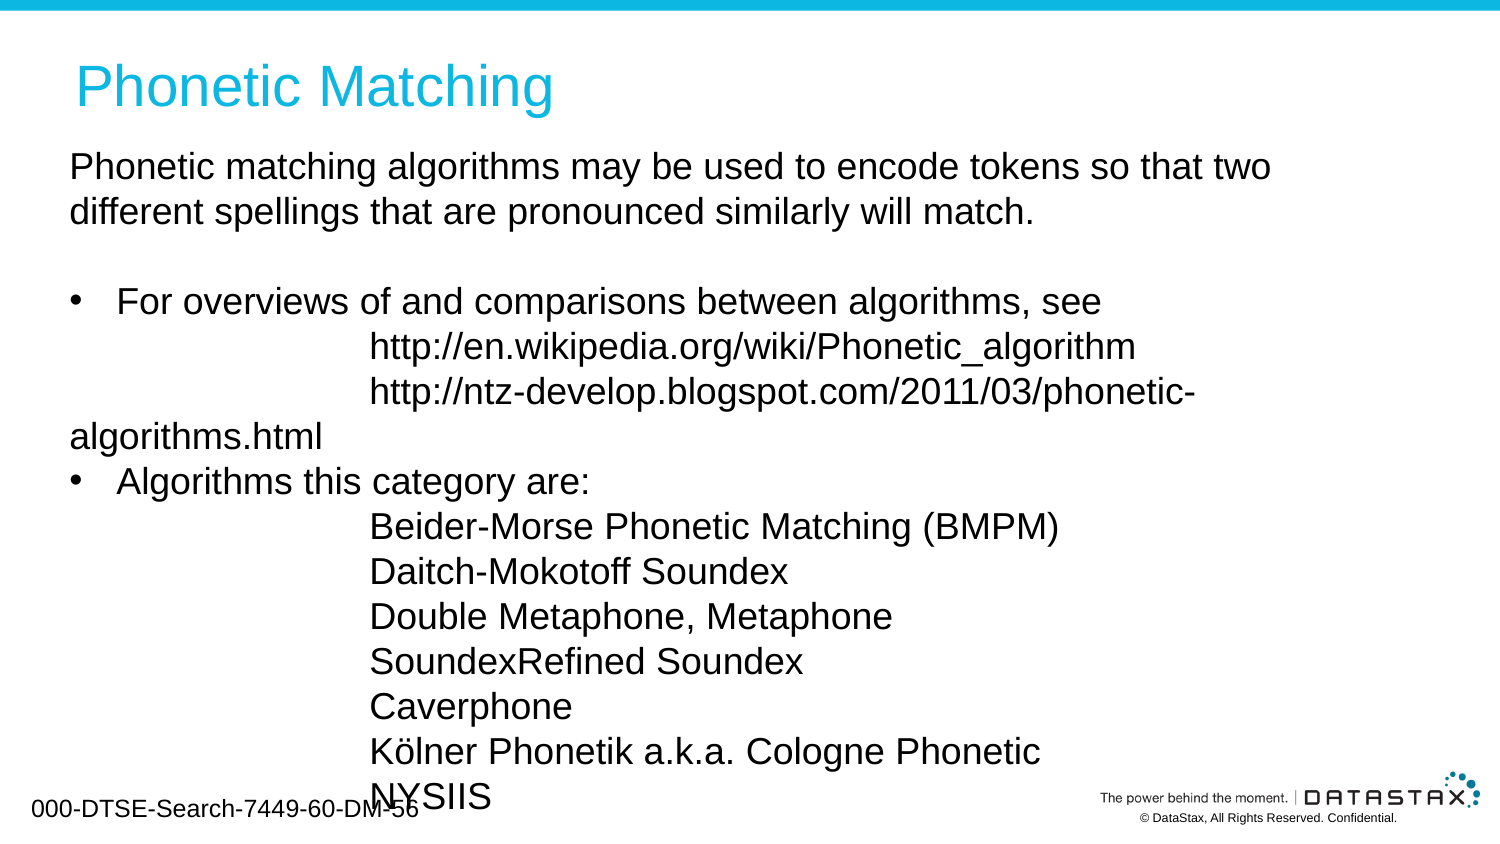

# Phonetic Matching
Phonetic matching algorithms may be used to encode tokens so that two different spellings that are pronounced similarly will match.

For overviews of and comparisons between algorithms, see
		http://en.wikipedia.org/wiki/Phonetic_algorithm
		http://ntz-develop.blogspot.com/2011/03/phonetic-algorithms.html
Algorithms this category are:
		Beider-Morse Phonetic Matching (BMPM)
		Daitch-Mokotoff Soundex
		Double Metaphone, Metaphone
		SoundexRefined Soundex
		Caverphone
		Kölner Phonetik a.k.a. Cologne Phonetic
		NYSIIS
000-DTSE-Search-7449-60-DM-56
© DataStax, All Rights Reserved. Confidential.